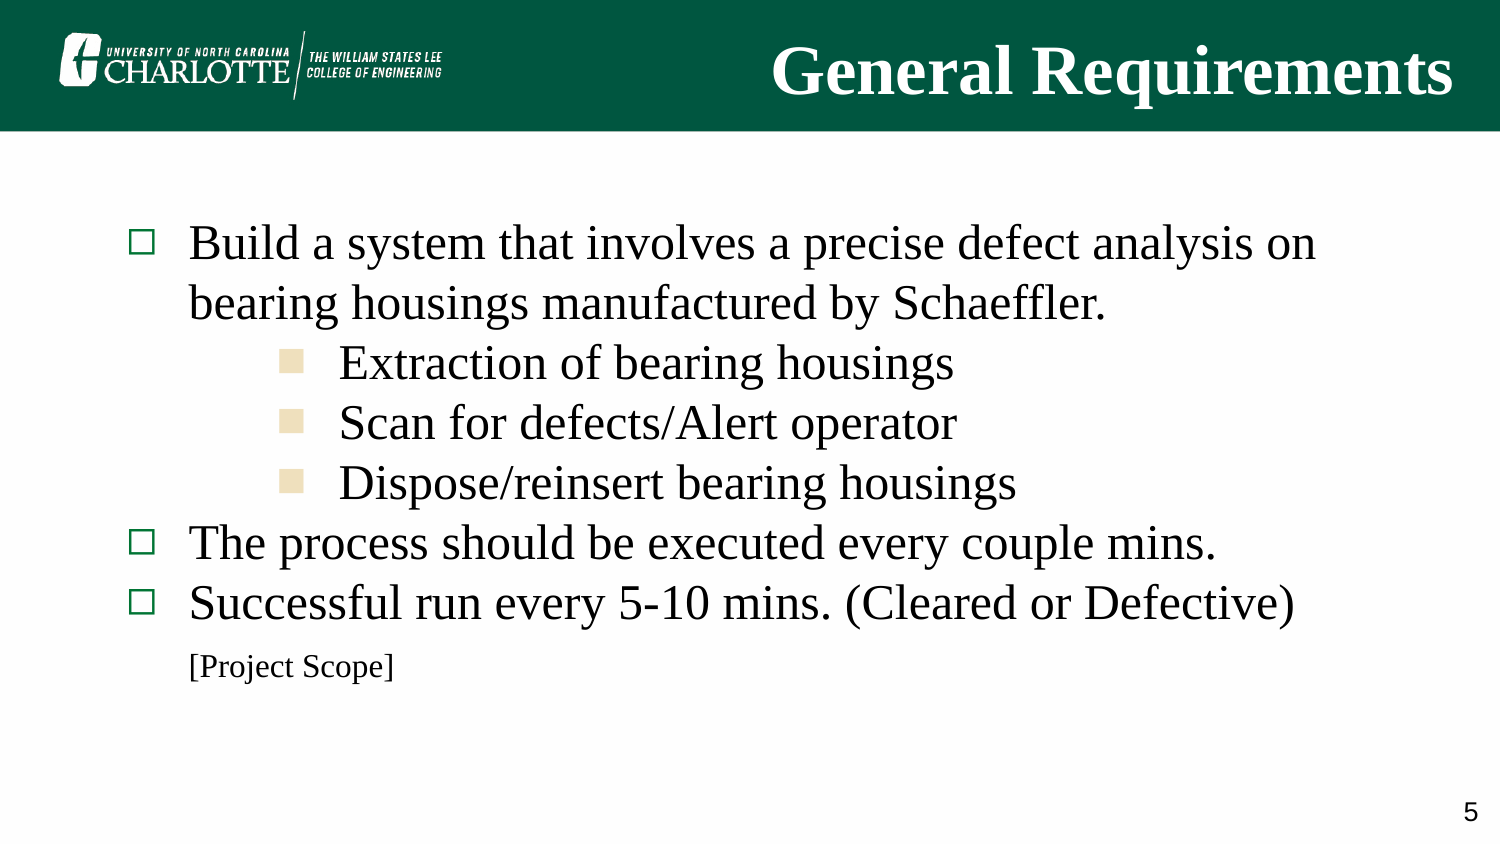

# General Requirements
Build a system that involves a precise defect analysis on bearing housings manufactured by Schaeffler.
Extraction of bearing housings
Scan for defects/Alert operator
Dispose/reinsert bearing housings
The process should be executed every couple mins.
Successful run every 5-10 mins. (Cleared or Defective)
[Project Scope]

5